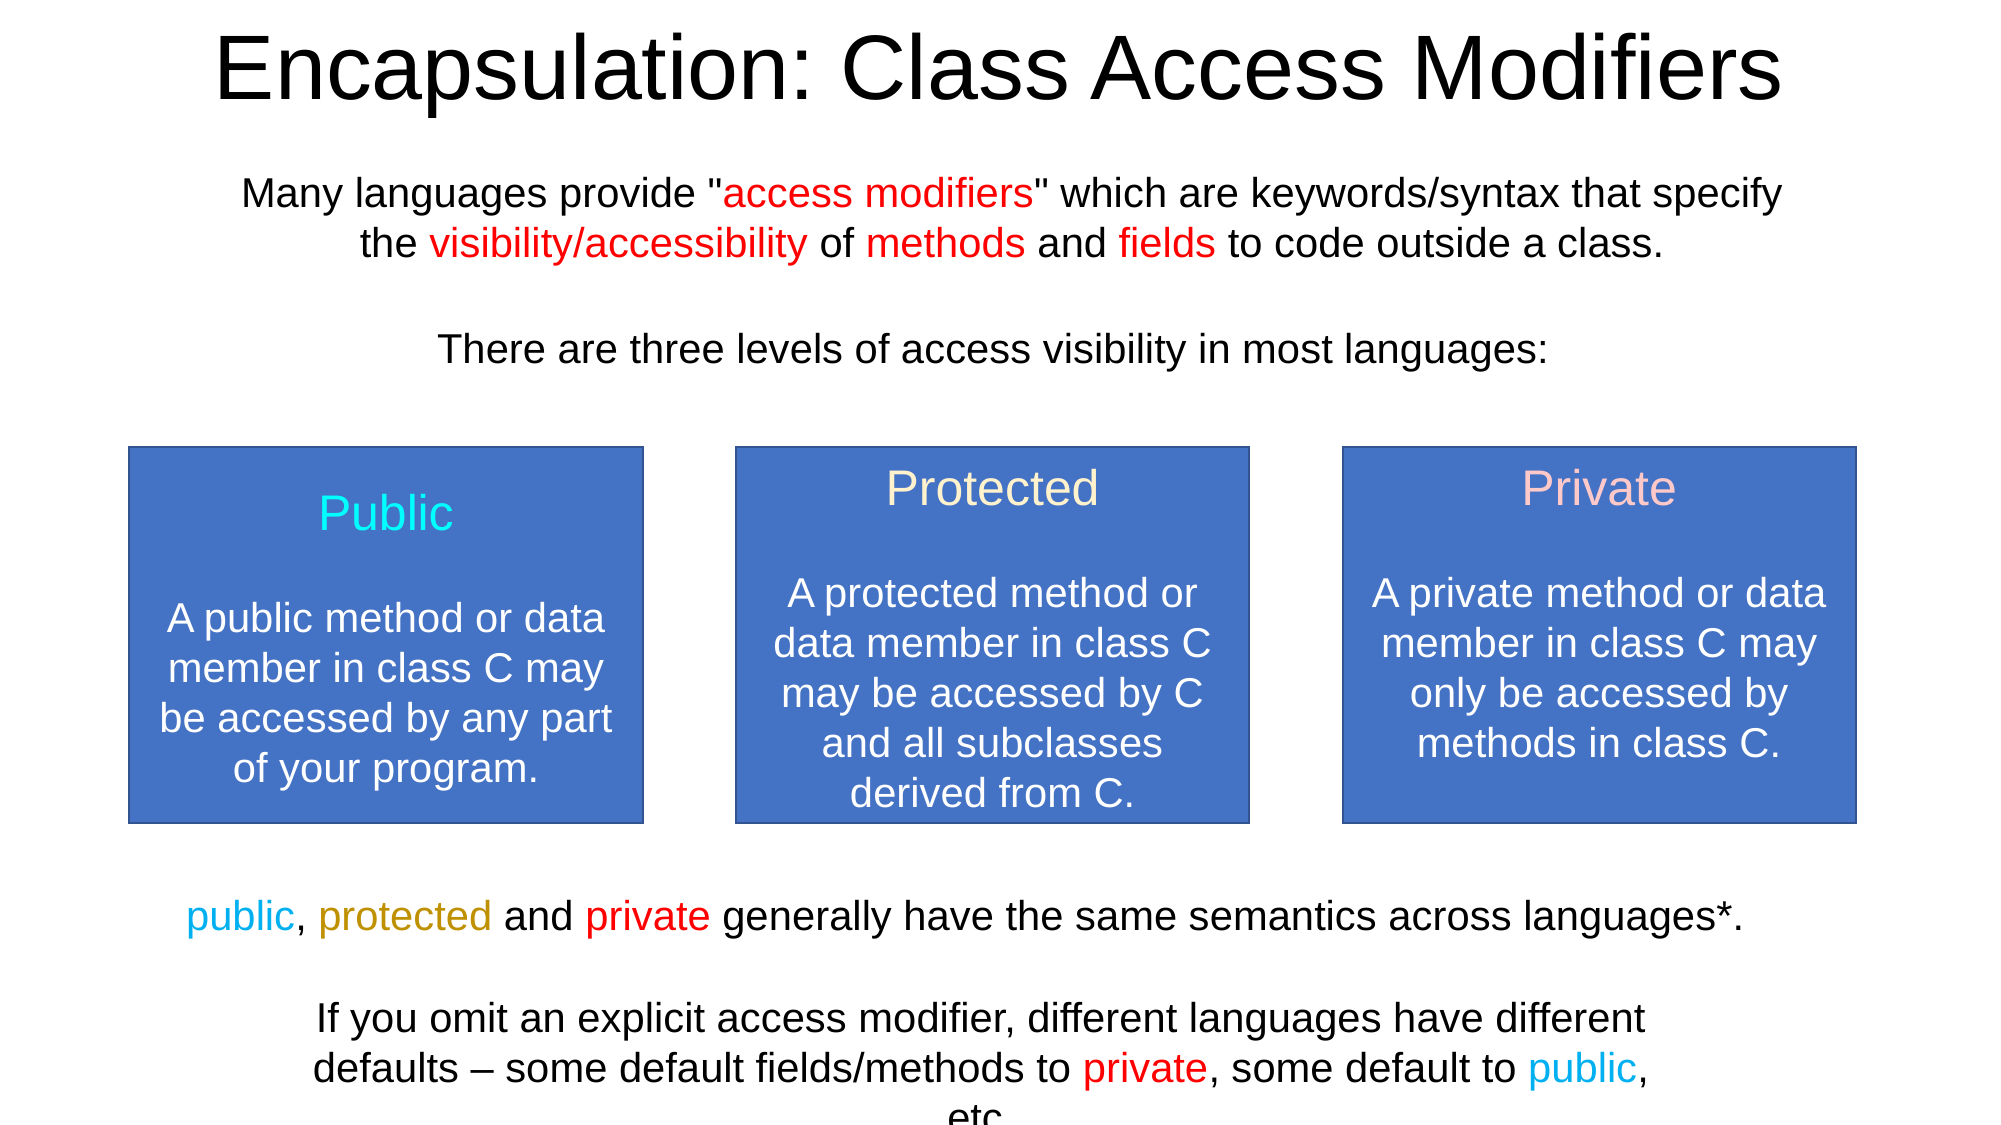

Encapsulation: Class Access Modifiers
Many languages provide "access modifiers" which are keywords/syntax that specify the visibility/accessibility of methods and fields to code outside a class.

There are three levels of access visibility in most languages:
Public

A public method or data member in class C may be accessed by any part of your program.
Protected

A protected method or data member in class C may be accessed by C and all subclasses derived from C.
Private

A private method or data member in class C may only be accessed by methods in class C.

public, protected and private generally have the same semantics across languages*.
If you omit an explicit access modifier, different languages have different defaults – some default fields/methods to private, some default to public, etc.